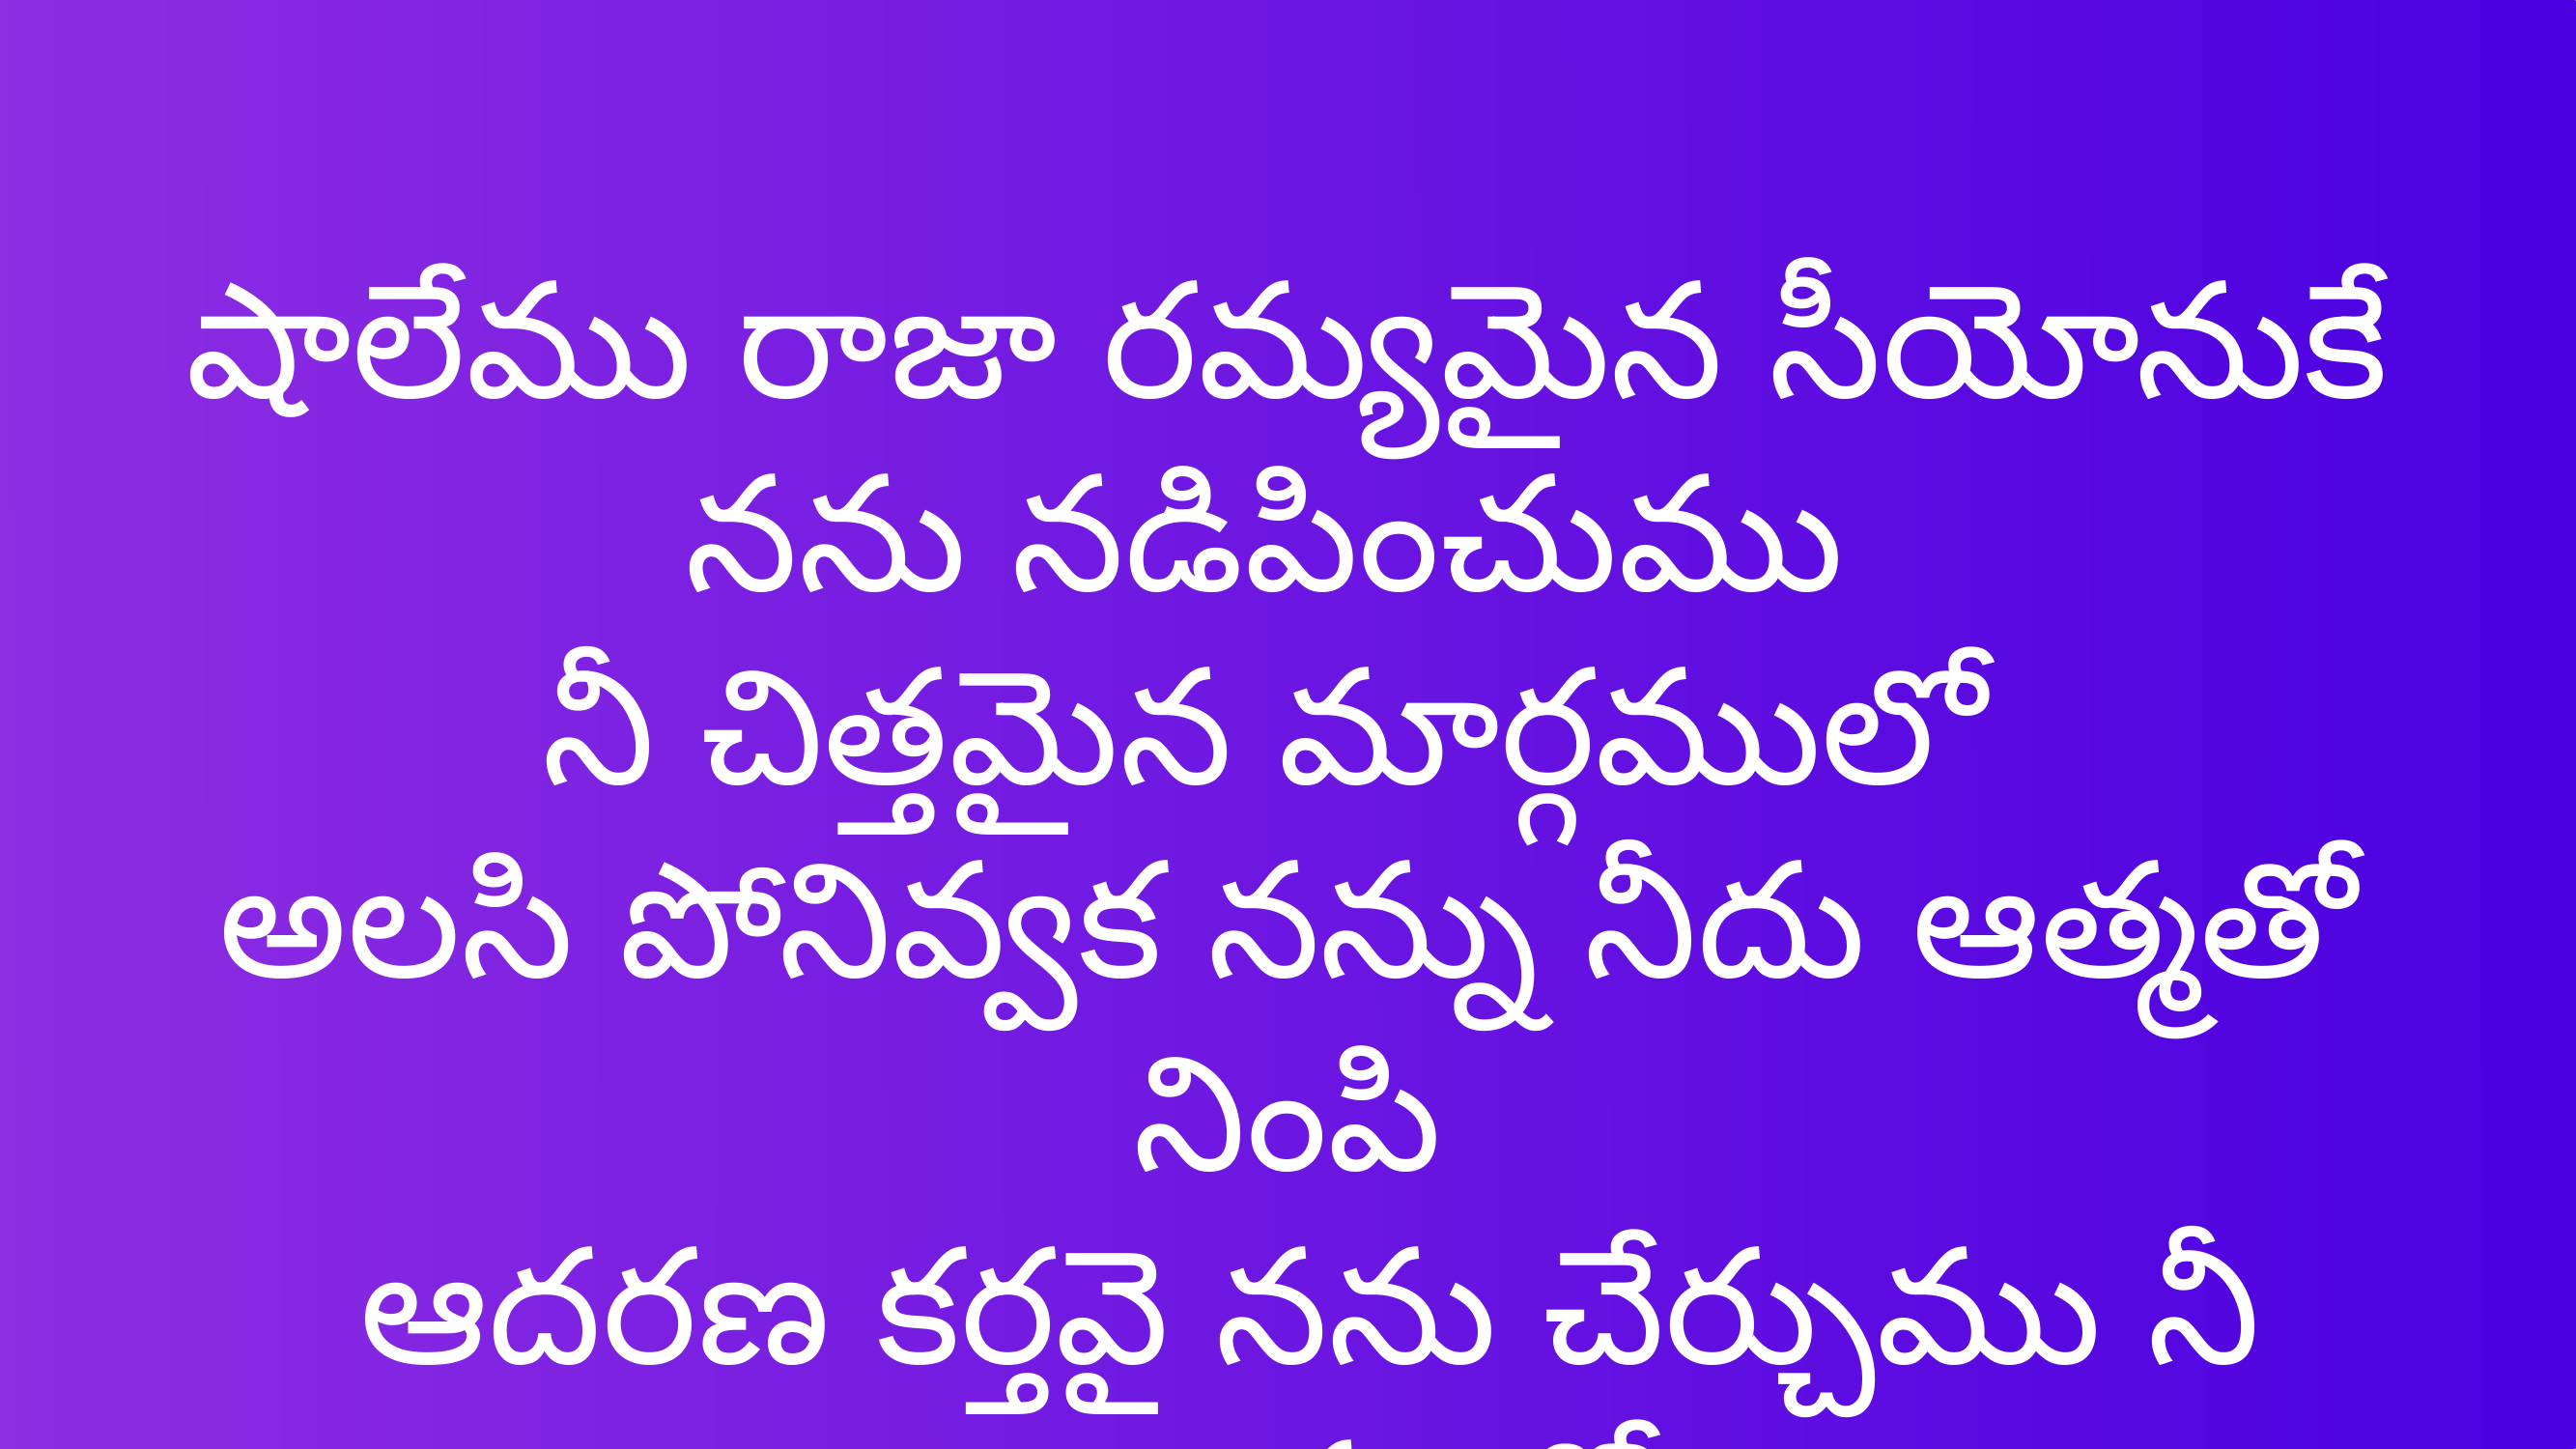

షాలేము రాజా రమ్యమైన సీయోనుకే
నను నడిపించుము
నీ చిత్తమైన మార్గములో 
అలసి పోనివ్వక నన్ను నీదు ఆత్మతో నింపి
 ఆదరణ కర్తవై నను చేర్చుము నీ రాజ్యములో